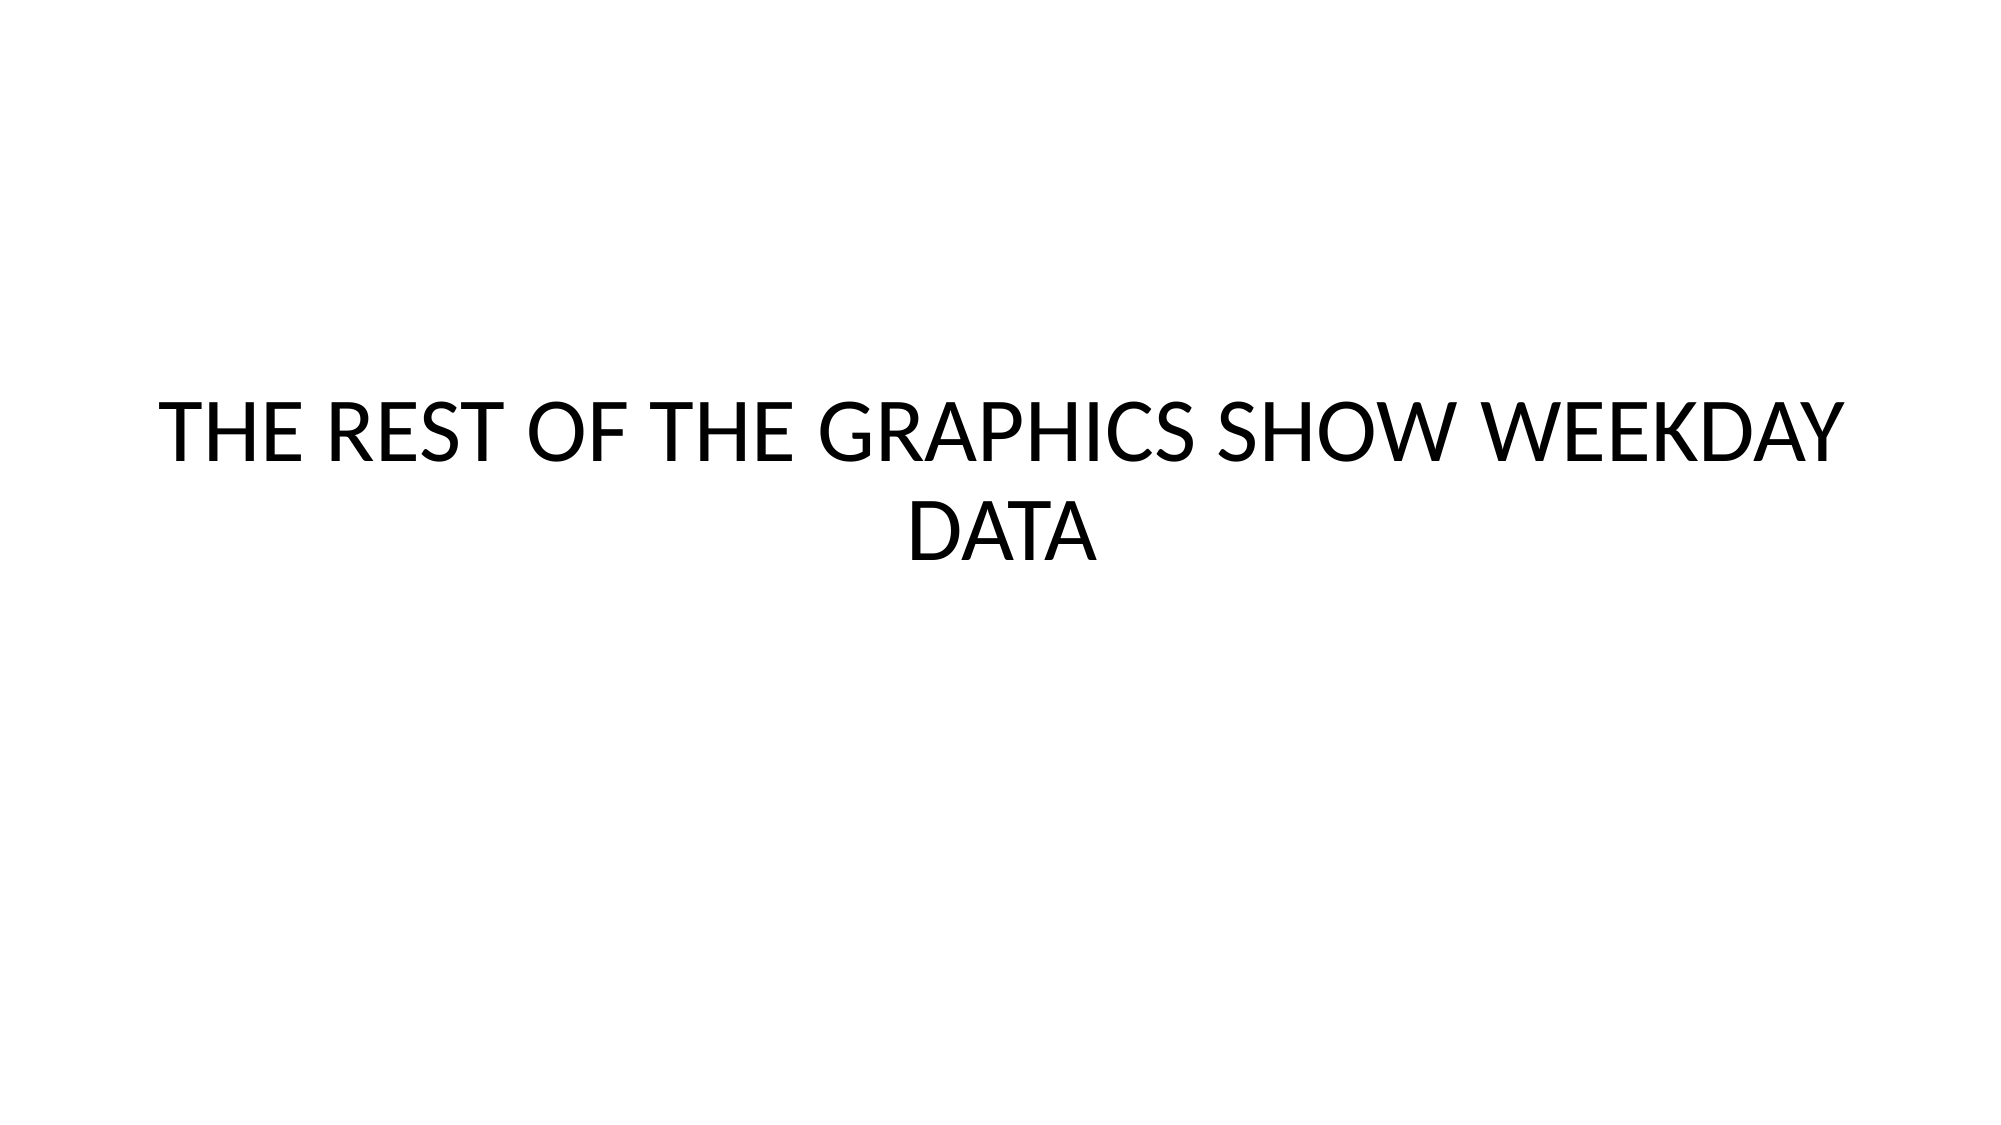

# THE REST OF THE GRAPHICS SHOW WEEKDAY DATA